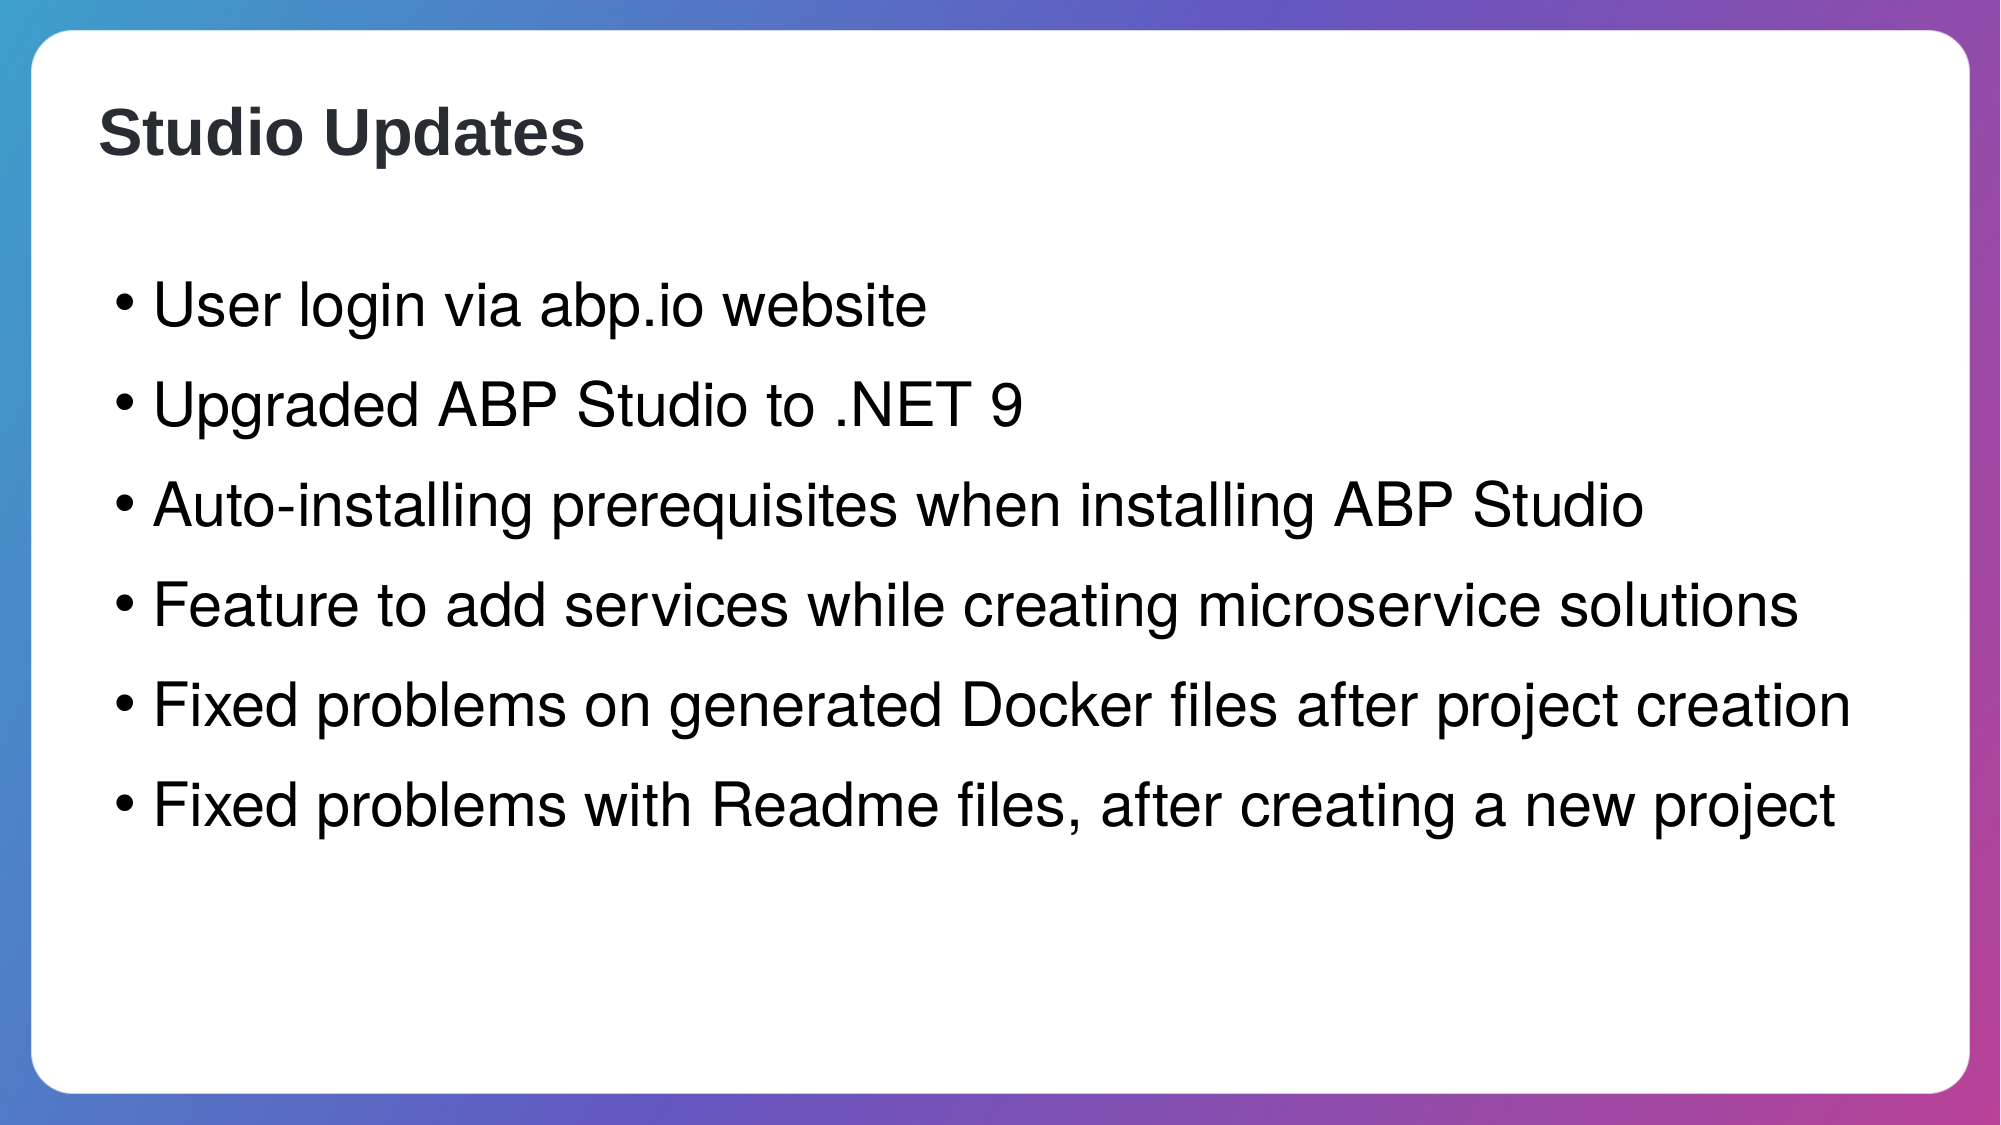

Studio Updates
User login via abp.io website
Upgraded ABP Studio to .NET 9
Auto-installing prerequisites when installing ABP Studio
Feature to add services while creating microservice solutions
Fixed problems on generated Docker files after project creation
Fixed problems with Readme files, after creating a new project